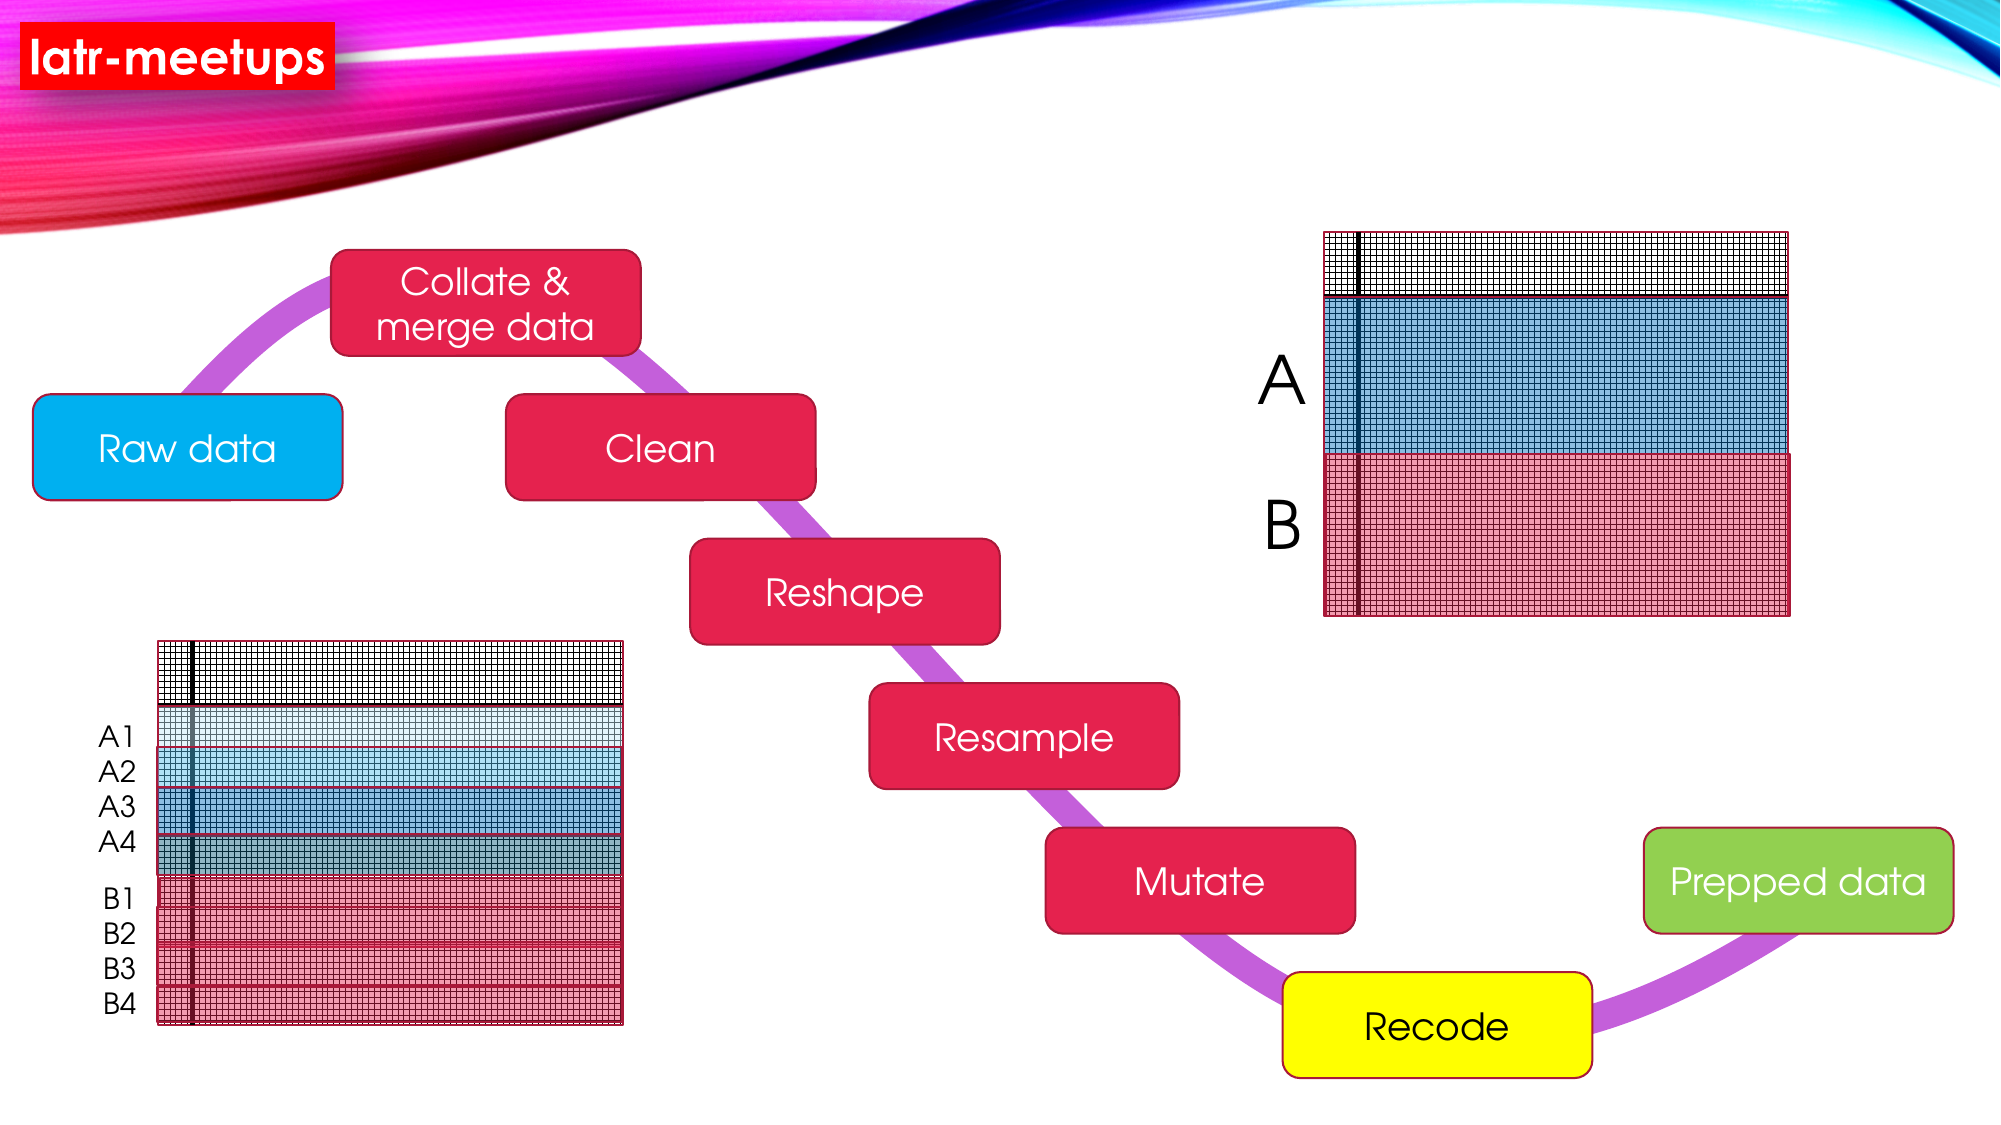

A

B
Collate & merge data

Raw data
Clean
Reshape

A1
A2
A3
A4
B1
B2
B3
B4

Resample

Mutate
Prepped data

Recode